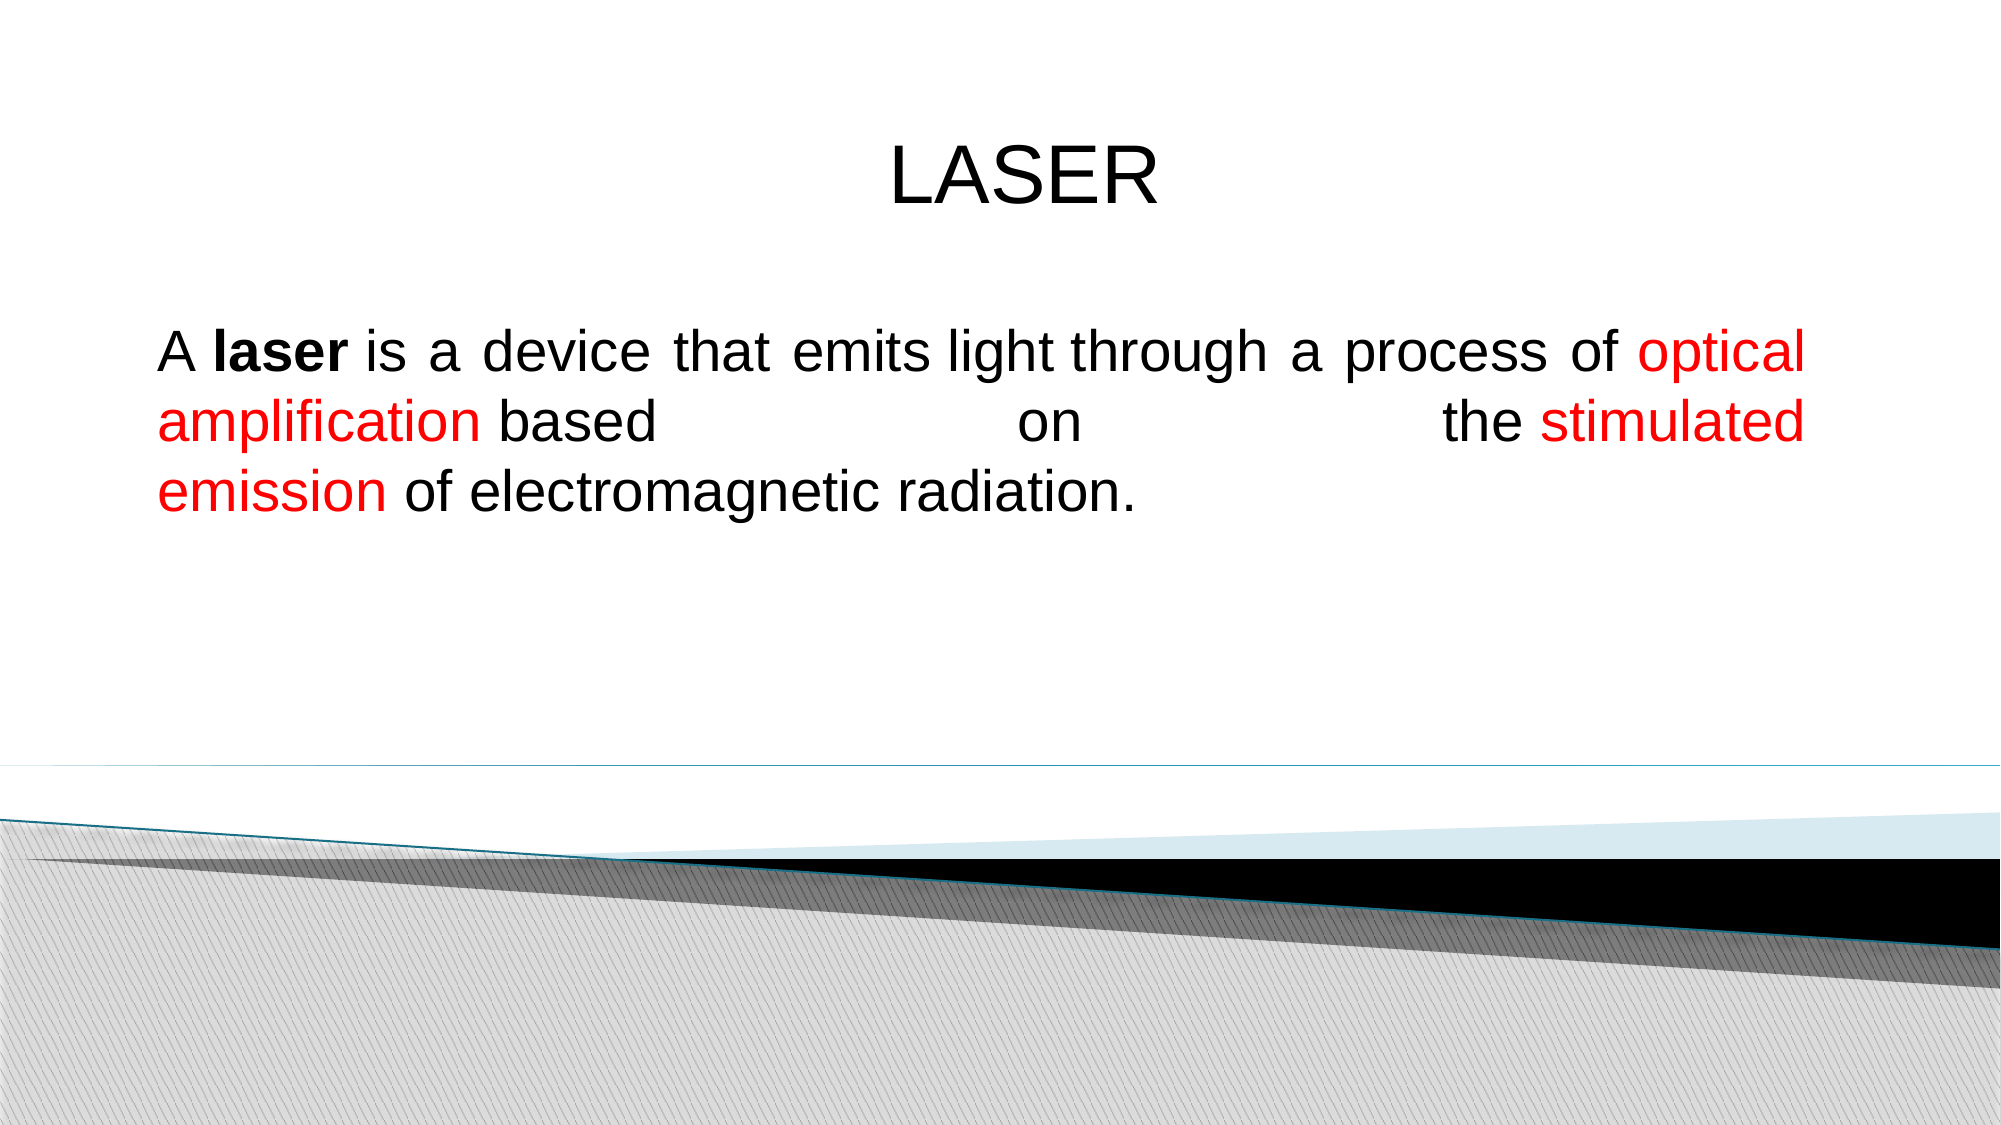

LASER
A laser is a device that emits light through a process of optical amplification based on the stimulated emission of electromagnetic radiation.